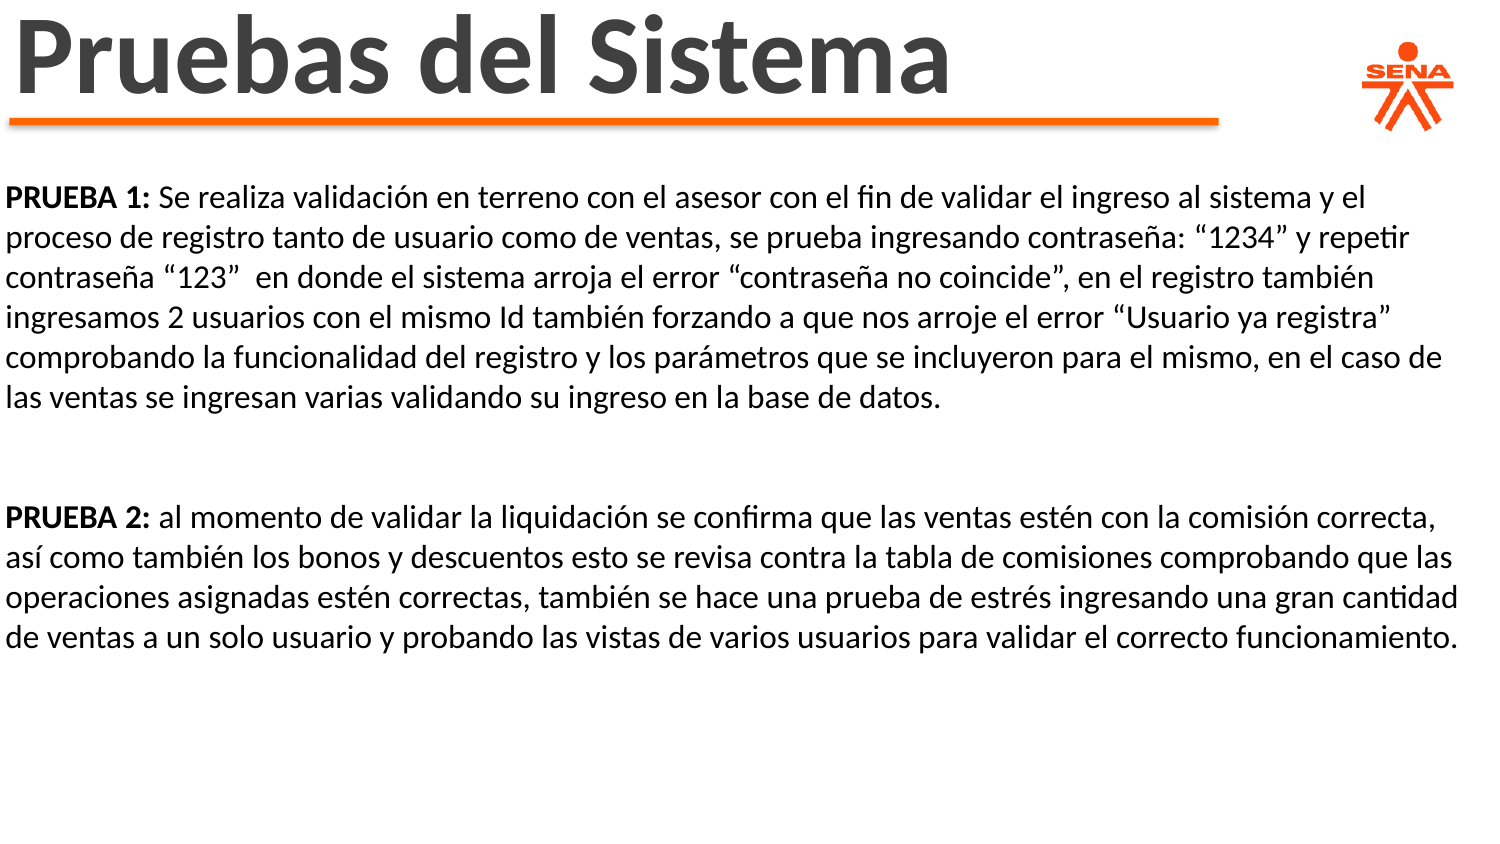

Pruebas del Sistema

PRUEBA 1: Se realiza validación en terreno con el asesor con el fin de validar el ingreso al sistema y el proceso de registro tanto de usuario como de ventas, se prueba ingresando contraseña: “1234” y repetir contraseña “123”  en donde el sistema arroja el error “contraseña no coincide”, en el registro también ingresamos 2 usuarios con el mismo Id también forzando a que nos arroje el error “Usuario ya registra” comprobando la funcionalidad del registro y los parámetros que se incluyeron para el mismo, en el caso de las ventas se ingresan varias validando su ingreso en la base de datos.

PRUEBA 2: al momento de validar la liquidación se confirma que las ventas estén con la comisión correcta, así como también los bonos y descuentos esto se revisa contra la tabla de comisiones comprobando que las operaciones asignadas estén correctas, también se hace una prueba de estrés ingresando una gran cantidad de ventas a un solo usuario y probando las vistas de varios usuarios para validar el correcto funcionamiento.